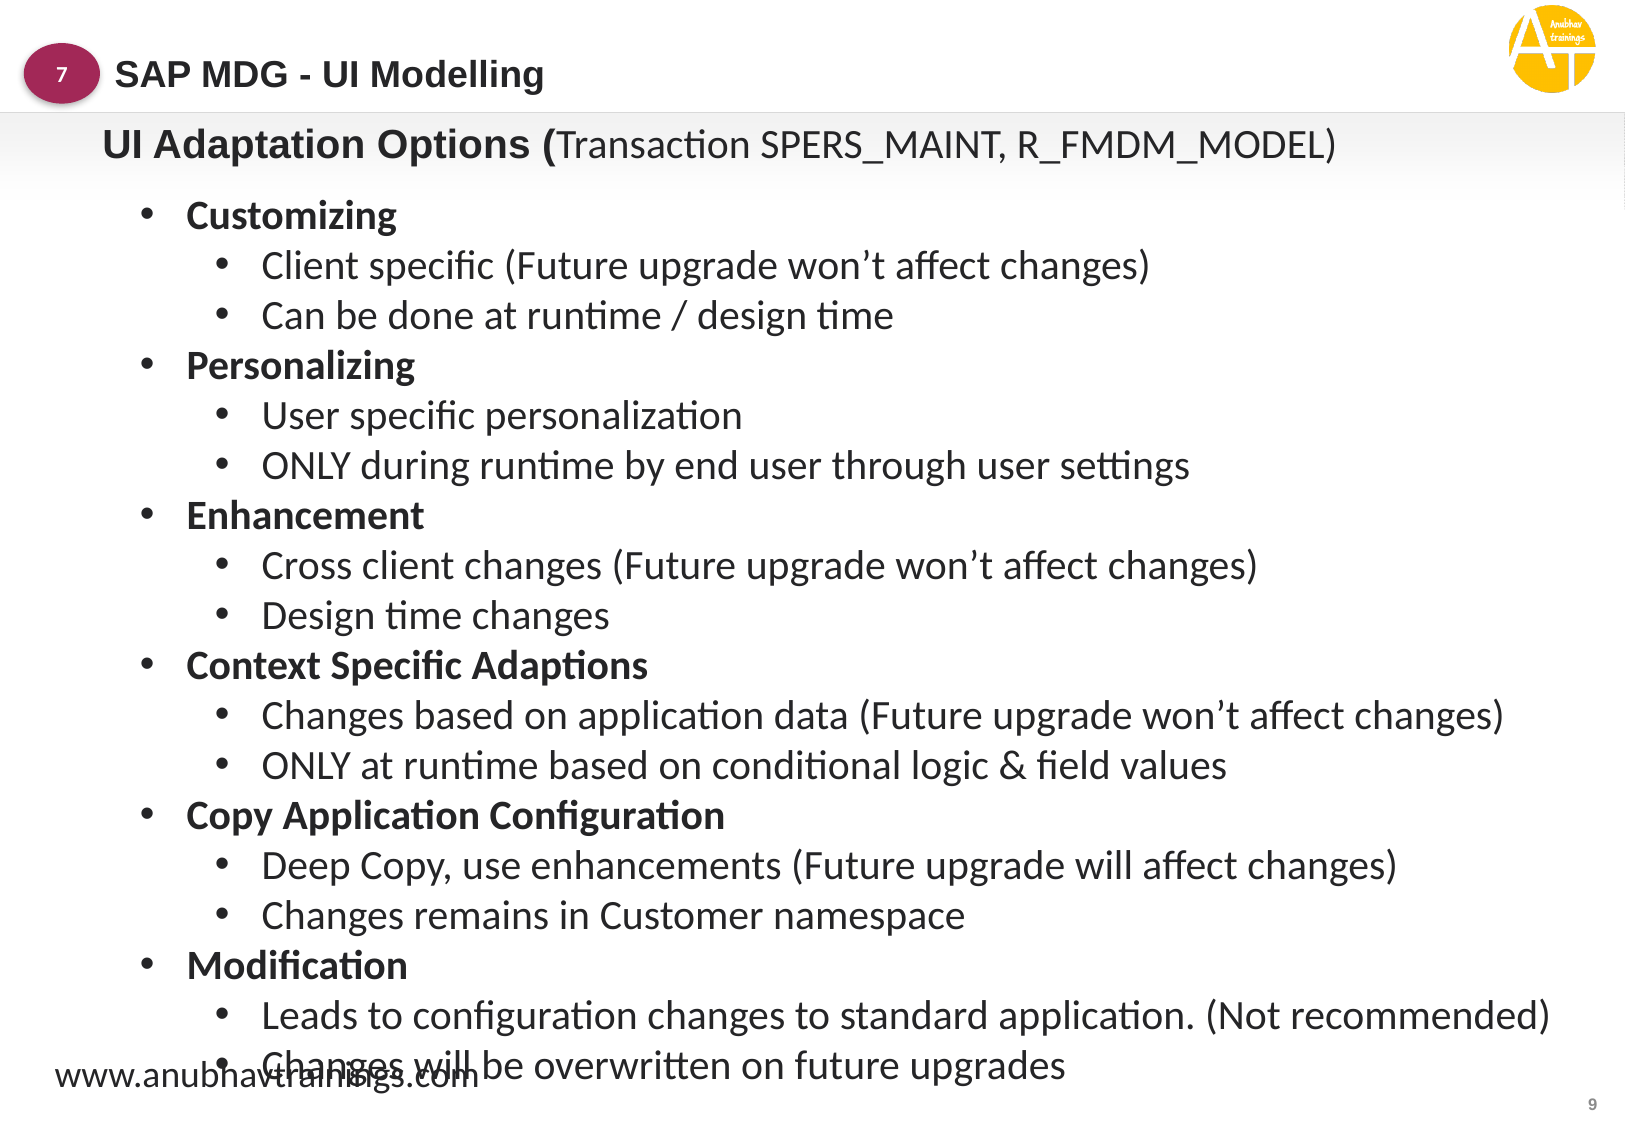

SAP MDG - UI Modelling
7
UI Adaptation Options (Transaction SPERS_MAINT, R_FMDM_MODEL)
Customizing
Client specific (Future upgrade won’t affect changes)
Can be done at runtime / design time
Personalizing
User specific personalization
ONLY during runtime by end user through user settings
Enhancement
Cross client changes (Future upgrade won’t affect changes)
Design time changes
Context Specific Adaptions
Changes based on application data (Future upgrade won’t affect changes)
ONLY at runtime based on conditional logic & field values
Copy Application Configuration
Deep Copy, use enhancements (Future upgrade will affect changes)
Changes remains in Customer namespace
Modification
Leads to configuration changes to standard application. (Not recommended)
Changes will be overwritten on future upgrades